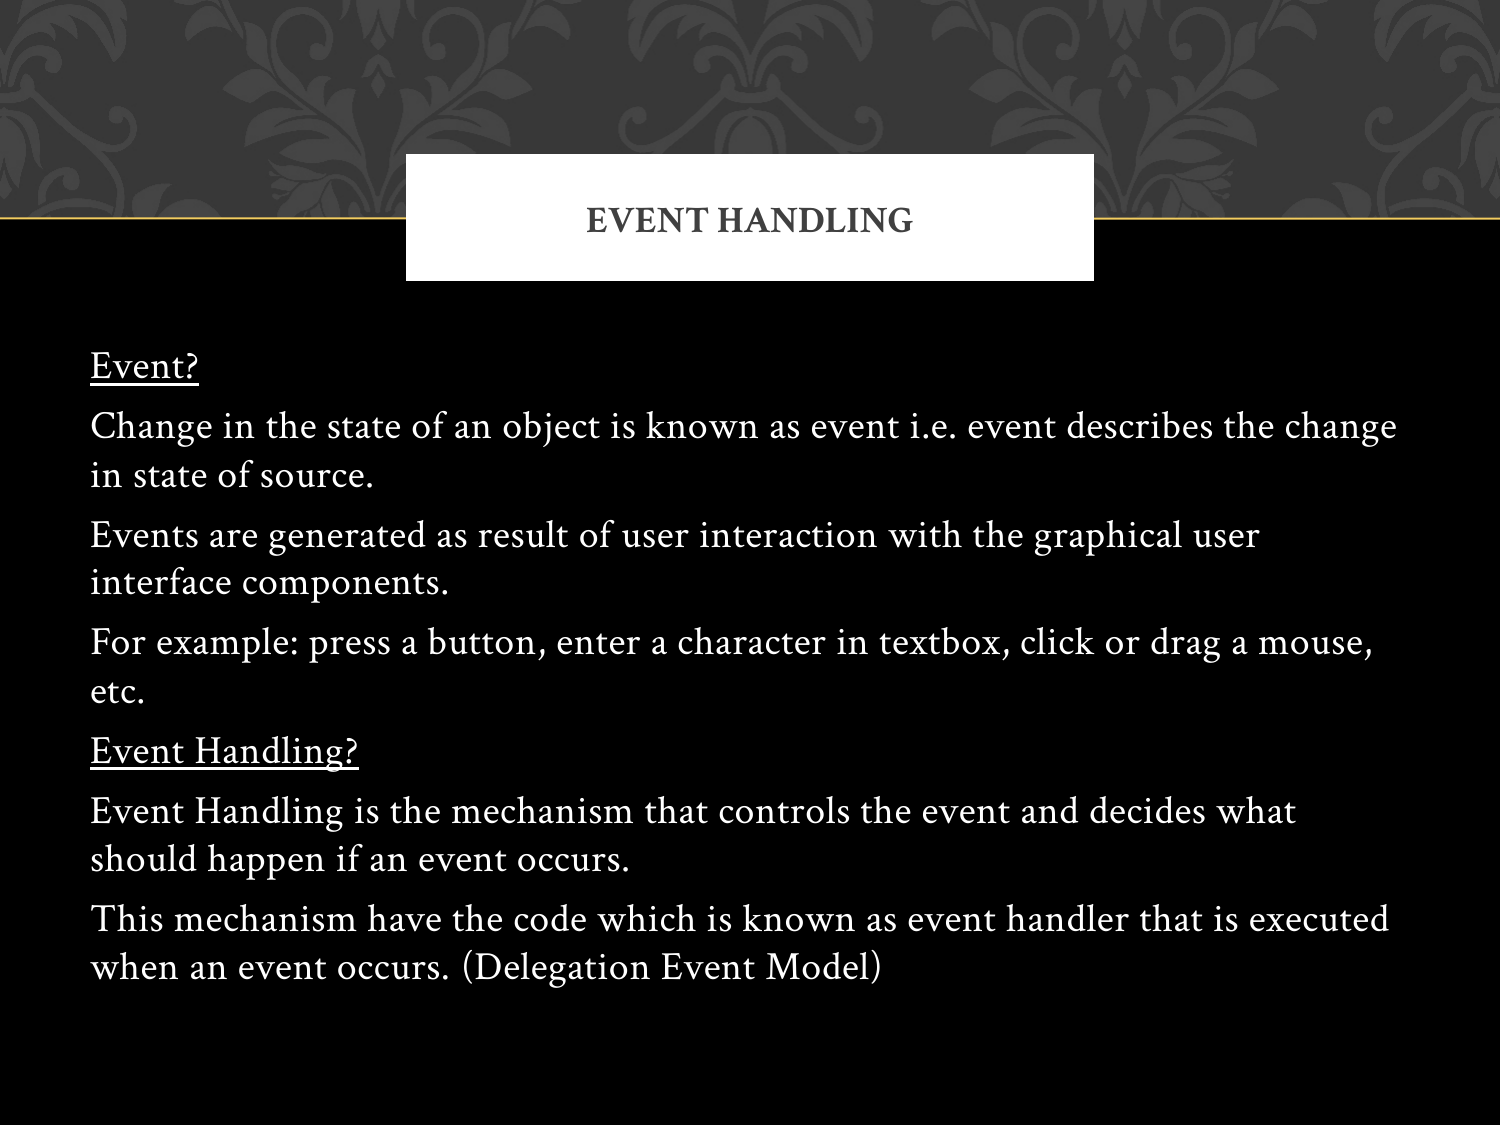

# Event Handling
Event?
Change in the state of an object is known as event i.e. event describes the change in state of source.
Events are generated as result of user interaction with the graphical user interface components.
For example: press a button, enter a character in textbox, click or drag a mouse, etc.
Event Handling?
Event Handling is the mechanism that controls the event and decides what should happen if an event occurs.
This mechanism have the code which is known as event handler that is executed when an event occurs. (Delegation Event Model)